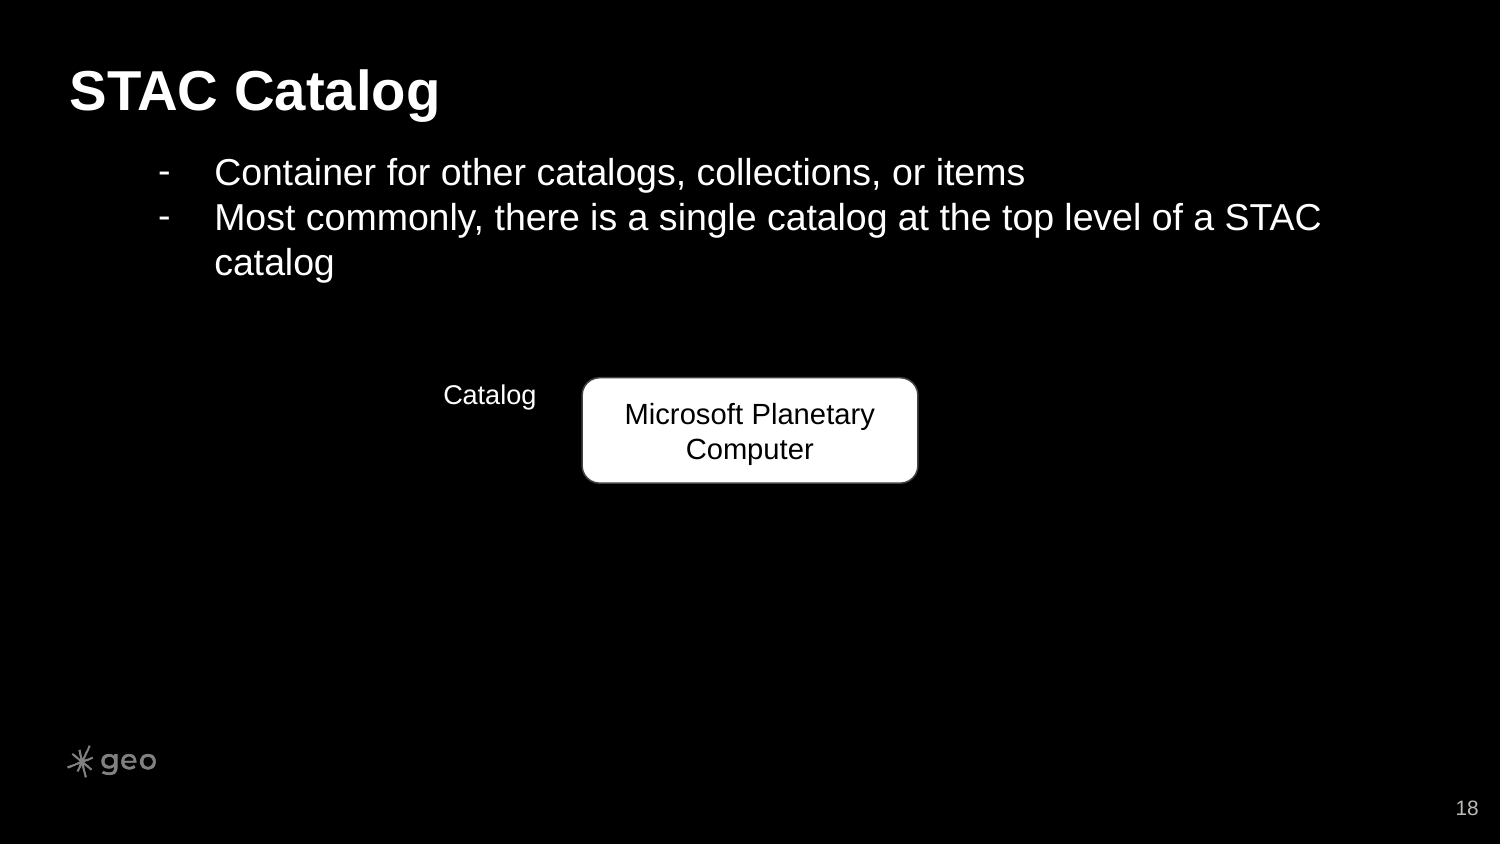

# STAC Catalog
Container for other catalogs, collections, or items
Most commonly, there is a single catalog at the top level of a STAC catalog
Catalog
Microsoft Planetary Computer
18